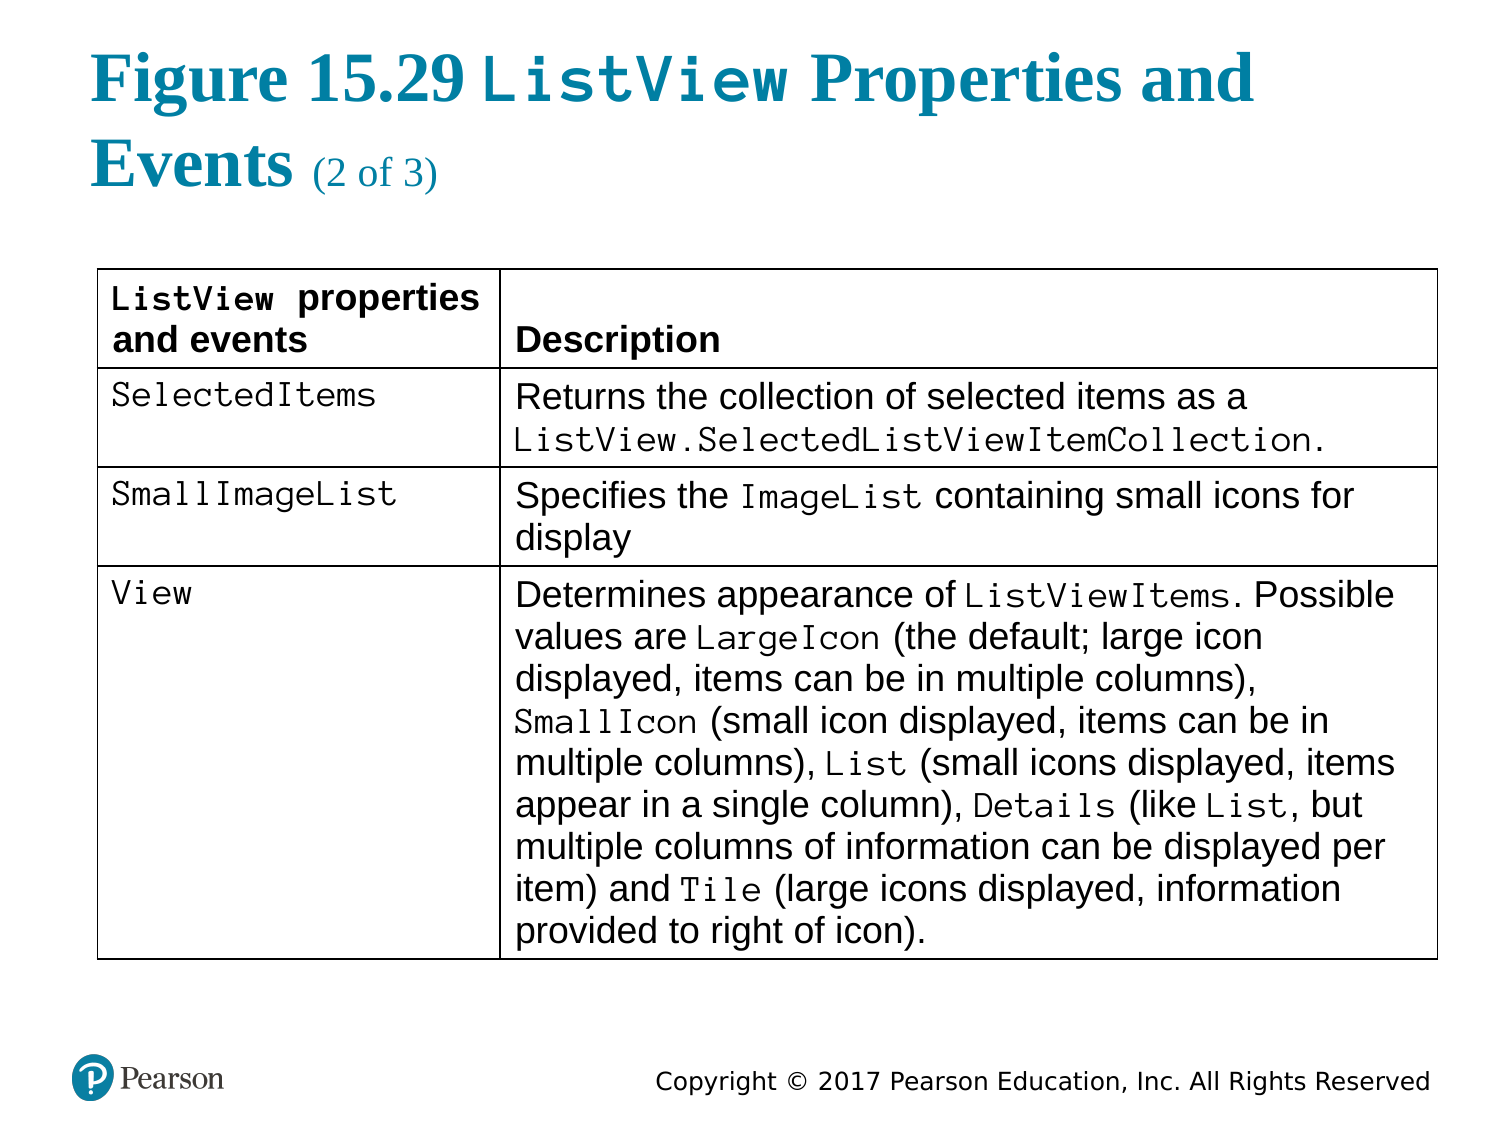

# Figure 15.29 ListView Properties and Events (2 of 3)
| ListView properties and events | Description |
| --- | --- |
| SelectedItems | Returns the collection of selected items as a ListView.SelectedListViewItemCollection. |
| SmallImageList | Specifies the ImageList containing small icons for display |
| View | Determines appearance of ListViewItems. Possible values are LargeIcon (the default; large icon displayed, items can be in multiple columns), SmallIcon (small icon displayed, items can be in multiple columns), List (small icons displayed, items appear in a single column), Details (like List, but multiple columns of information can be displayed per item) and Tile (large icons displayed, information provided to right of icon). |